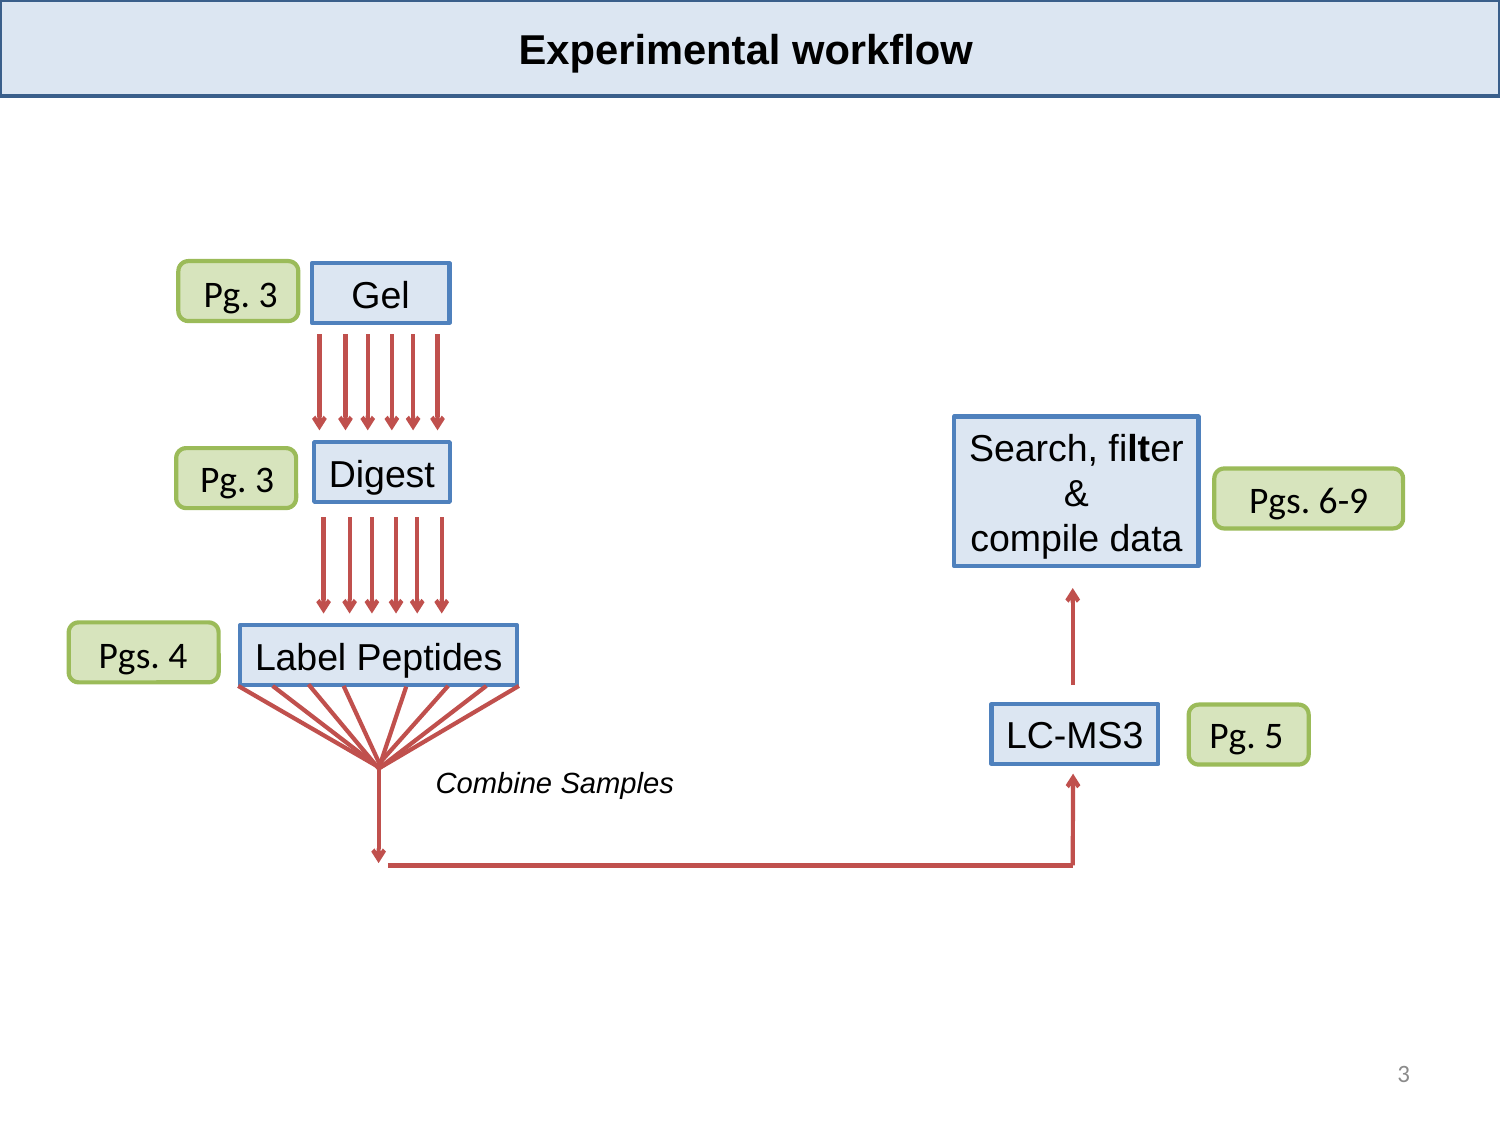

Experimental workflow

Pg. 3
Gel
Search, filter
&
compile data
Digest

Pg. 3
Pgs. 6-9

Pgs. 4
Label Peptides
LC-MS3
Pg. 5

Combine Samples
3